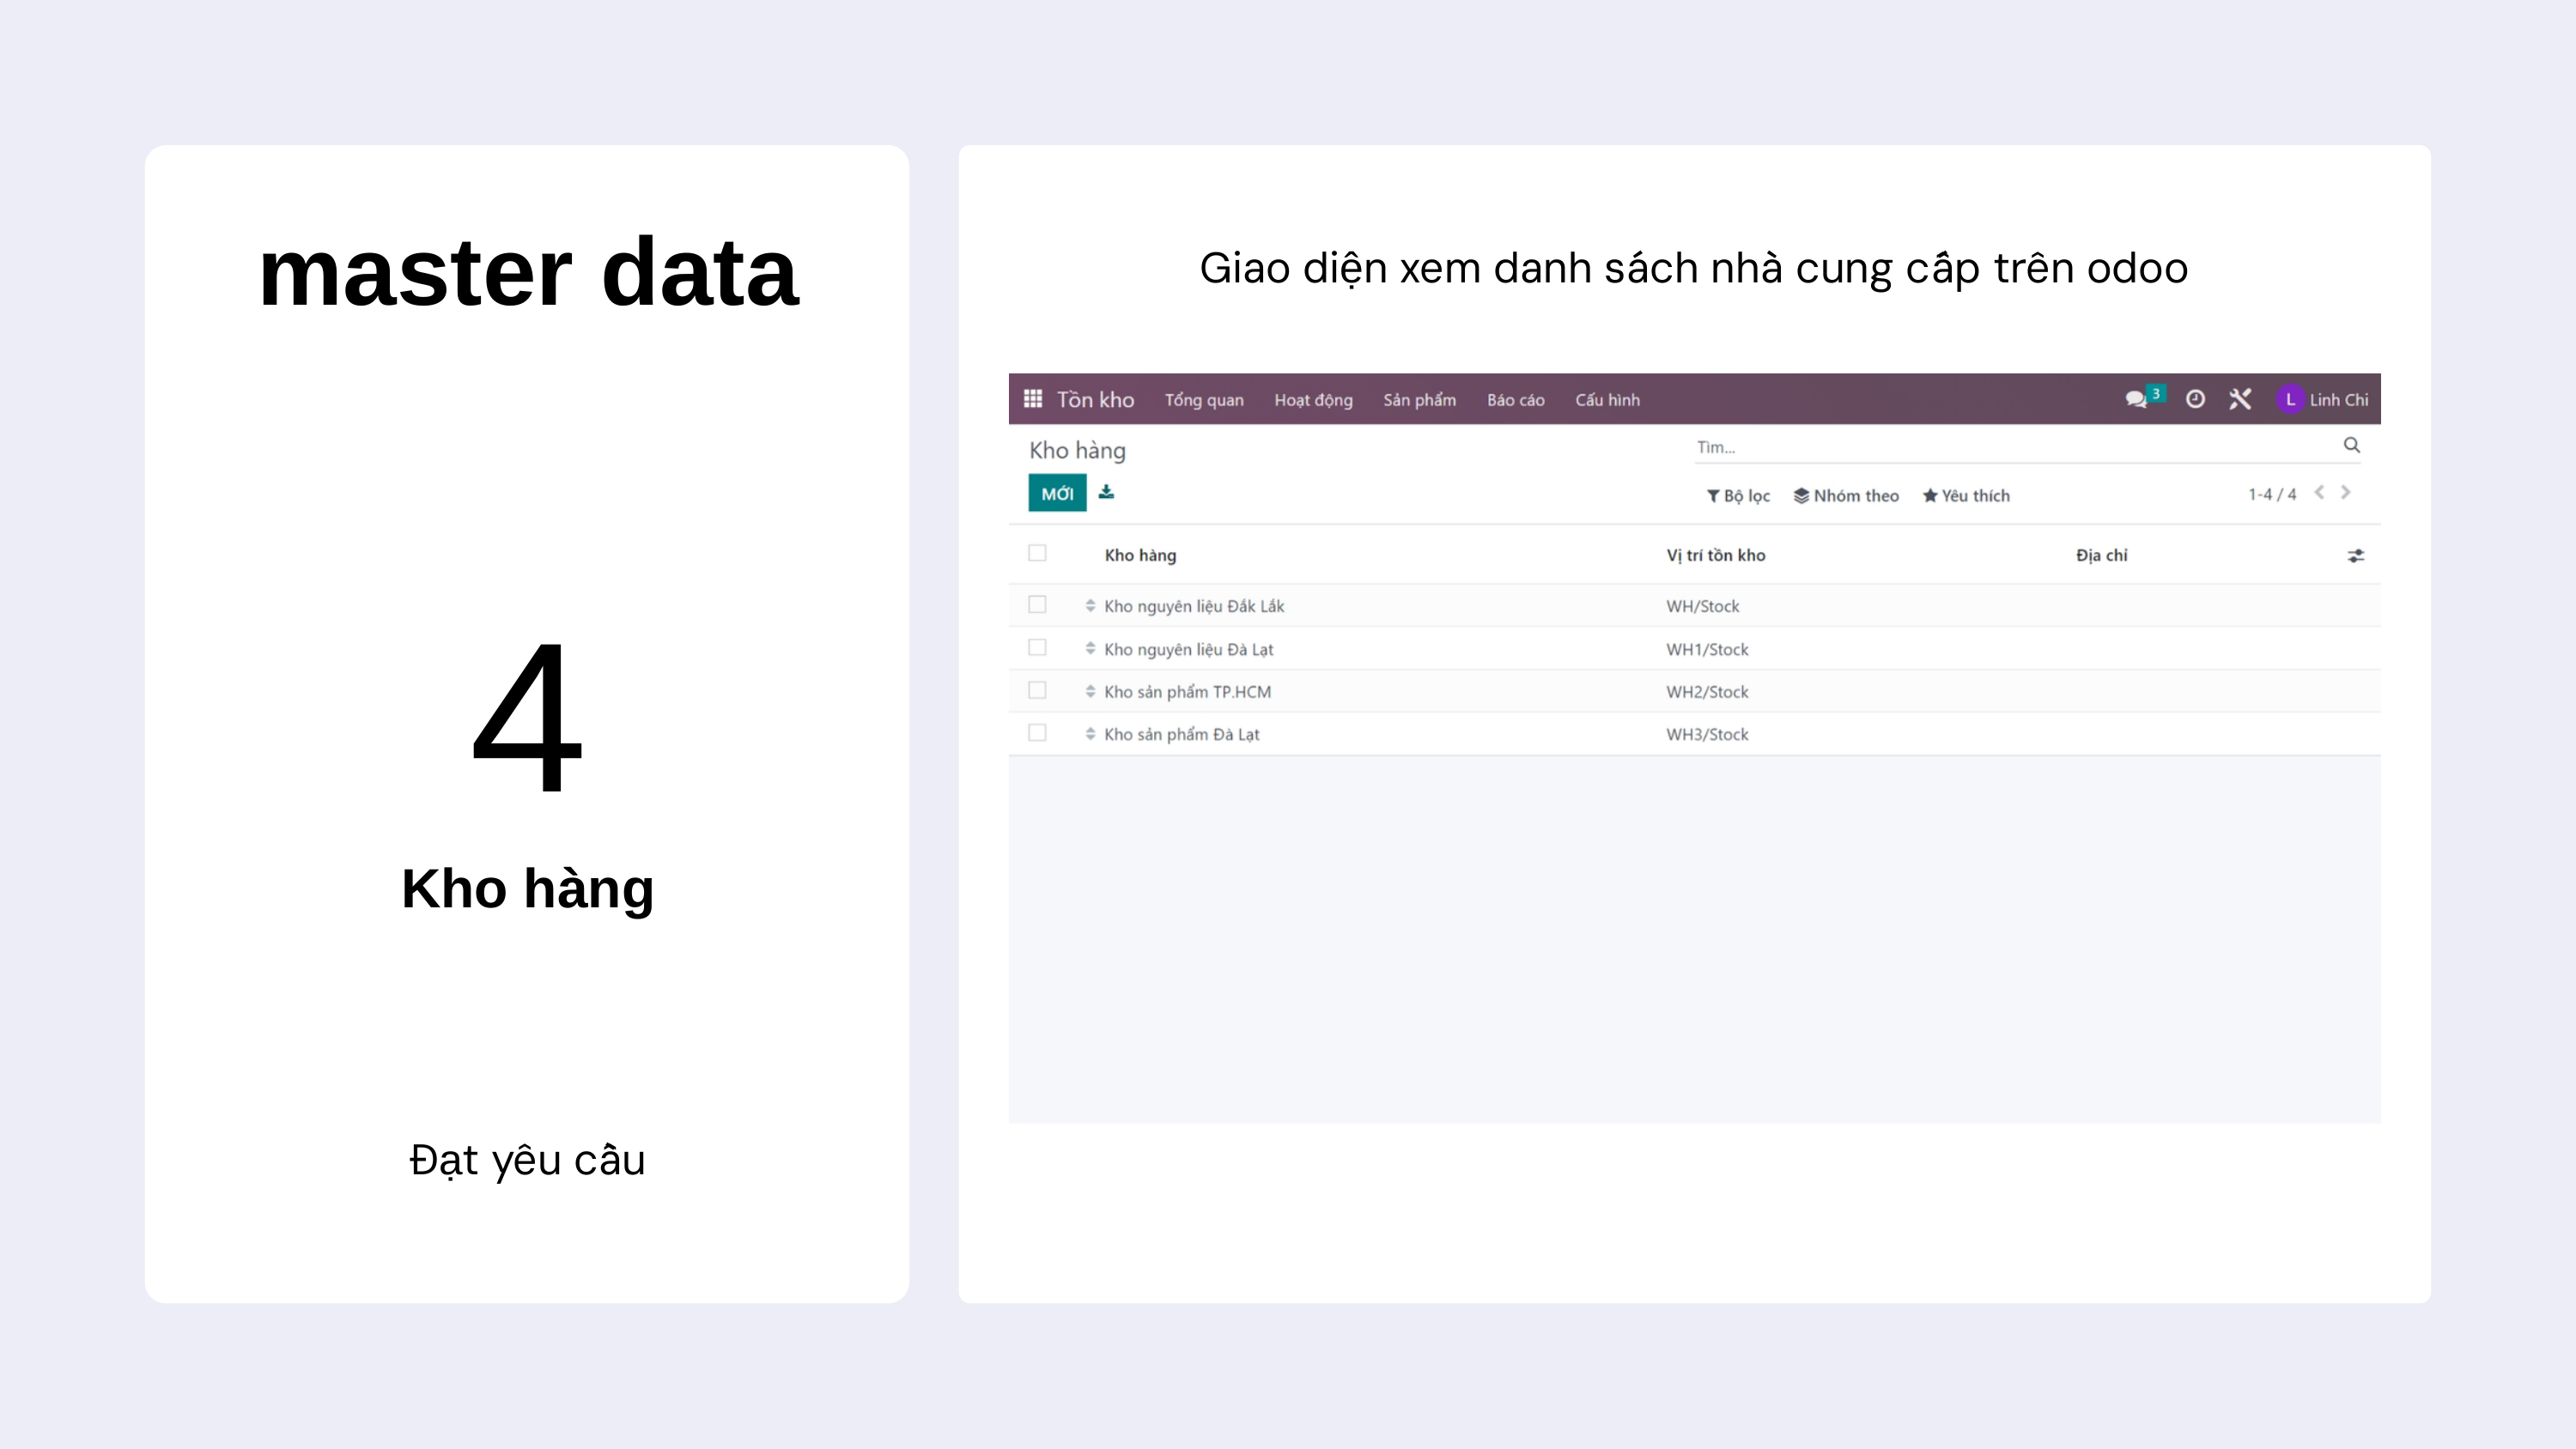

master data
Giao diện xem danh sách nhà cung cấp trên odoo

4
Kho hàng
Đạt yêu cầu